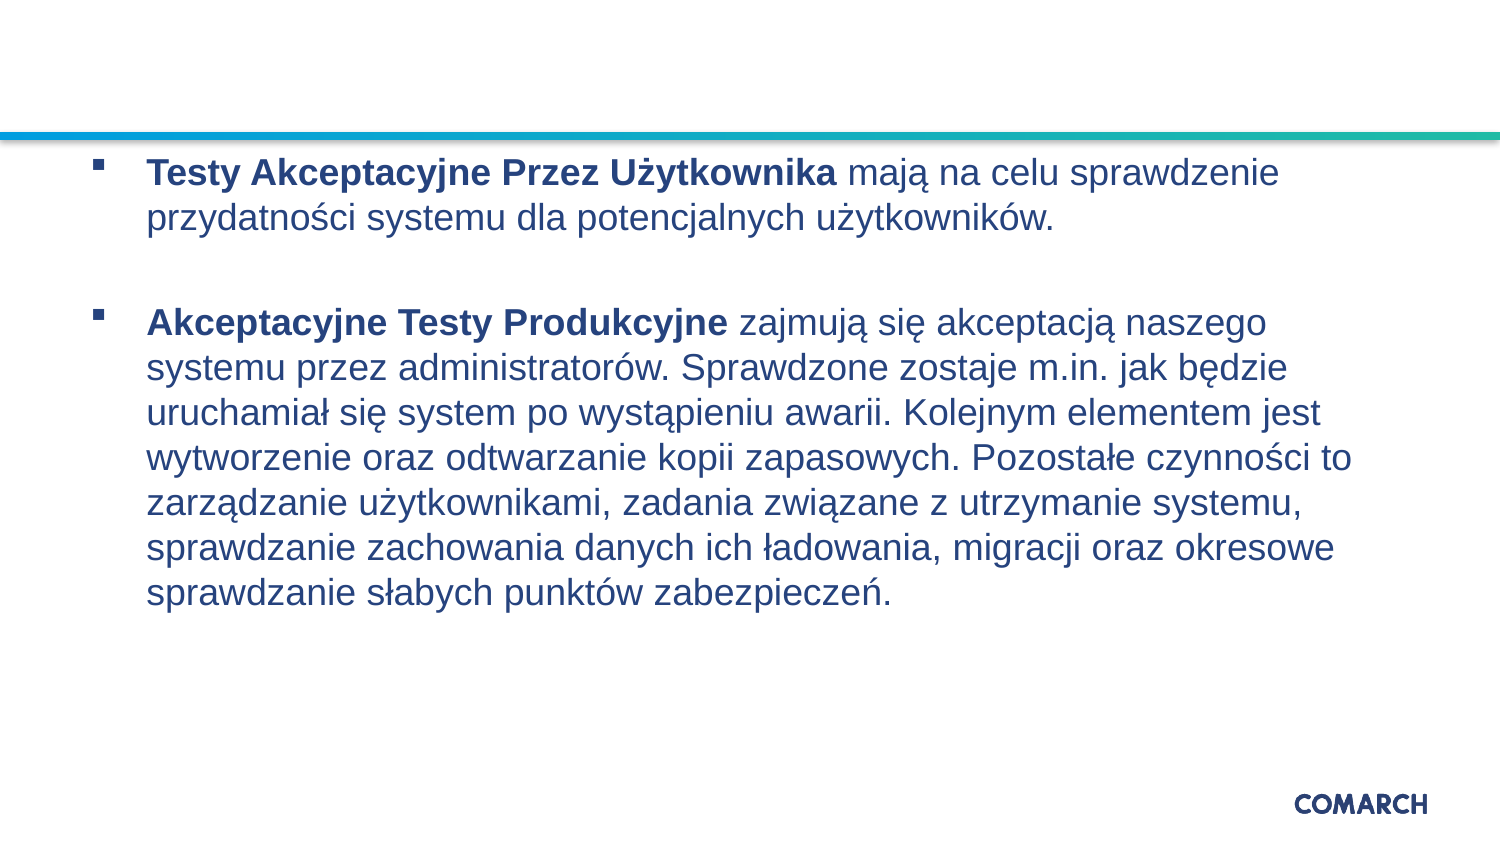

#
Testy Akceptacyjne Przez Użytkownika mają na celu sprawdzenie przydatności systemu dla potencjalnych użytkowników.

Akceptacyjne Testy Produkcyjne zajmują się akceptacją naszego systemu przez administratorów. Sprawdzone zostaje m.in. jak będzie uruchamiał się system po wystąpieniu awarii. Kolejnym elementem jest wytworzenie oraz odtwarzanie kopii zapasowych. Pozostałe czynności to zarządzanie użytkownikami, zadania związane z utrzymanie systemu, sprawdzanie zachowania danych ich ładowania, migracji oraz okresowe sprawdzanie słabych punktów zabezpieczeń.